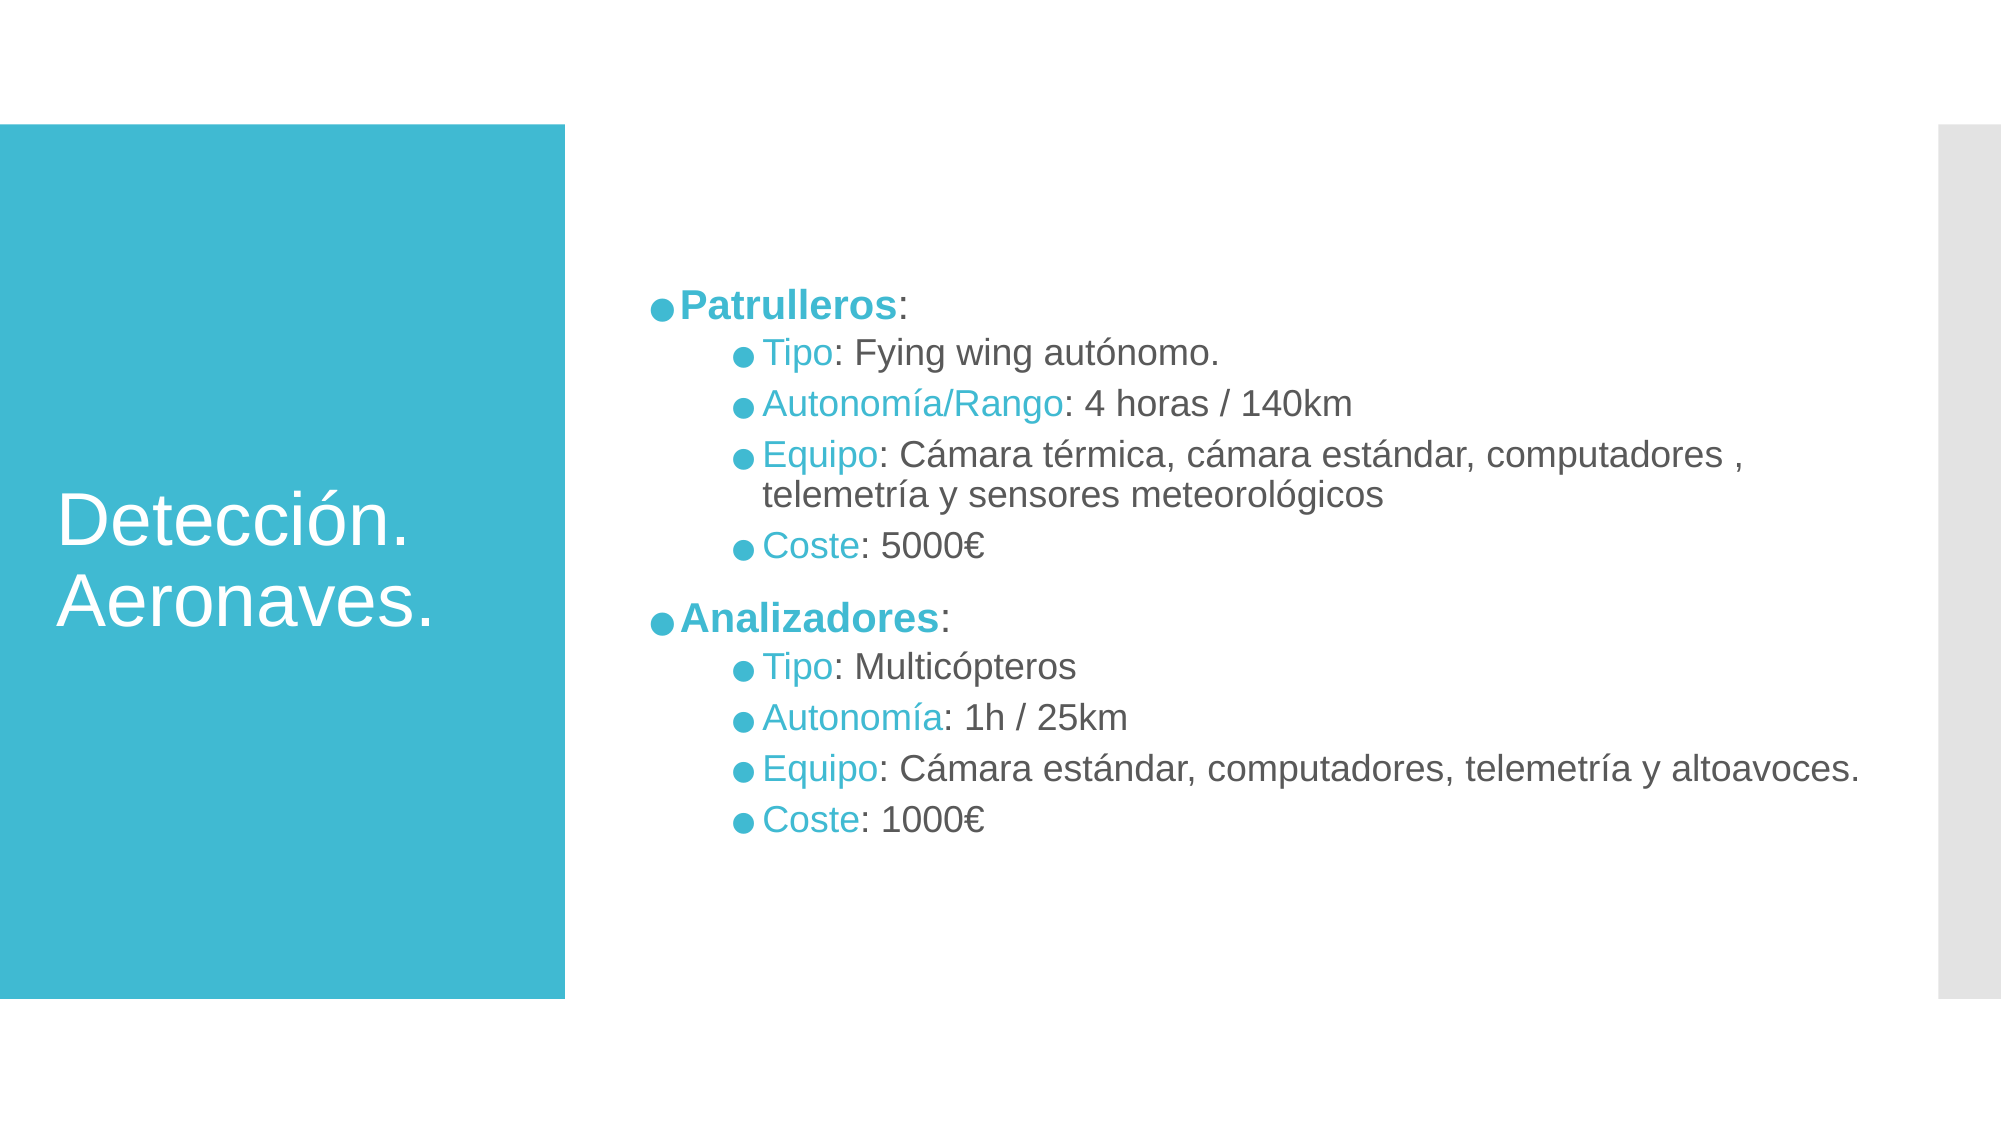

Patrulleros:
Tipo: Fying wing autónomo.
Autonomía/Rango: 4 horas / 140km
Equipo: Cámara térmica, cámara estándar, computadores , telemetría y sensores meteorológicos
Coste: 5000€
Analizadores:
Tipo: Multicópteros
Autonomía: 1h / 25km
Equipo: Cámara estándar, computadores, telemetría y altoavoces.
Coste: 1000€
# Detección. Aeronaves.